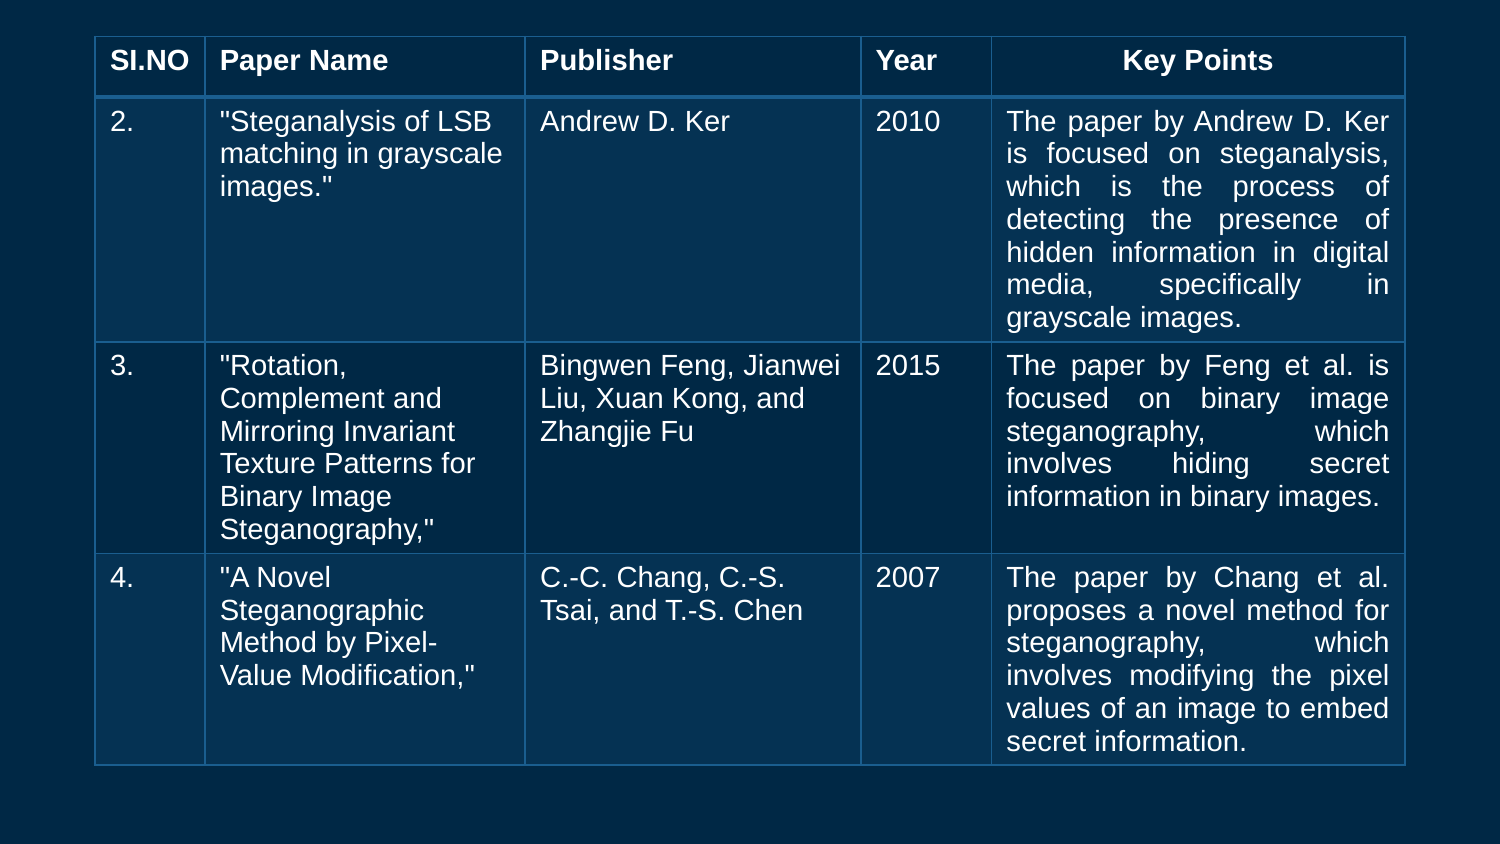

| SI.NO | Paper Name | Publisher | Year | Key Points |
| --- | --- | --- | --- | --- |
| 2. | "Steganalysis of LSB matching in grayscale images." | Andrew D. Ker | 2010 | The paper by Andrew D. Ker is focused on steganalysis, which is the process of detecting the presence of hidden information in digital media, specifically in grayscale images. |
| 3. | "Rotation, Complement and Mirroring Invariant Texture Patterns for Binary Image Steganography," | Bingwen Feng, Jianwei Liu, Xuan Kong, and Zhangjie Fu | 2015 | The paper by Feng et al. is focused on binary image steganography, which involves hiding secret information in binary images. |
| 4. | "A Novel Steganographic Method by Pixel-Value Modification," | C.-C. Chang, C.-S. Tsai, and T.-S. Chen | 2007 | The paper by Chang et al. proposes a novel method for steganography, which involves modifying the pixel values of an image to embed secret information. |